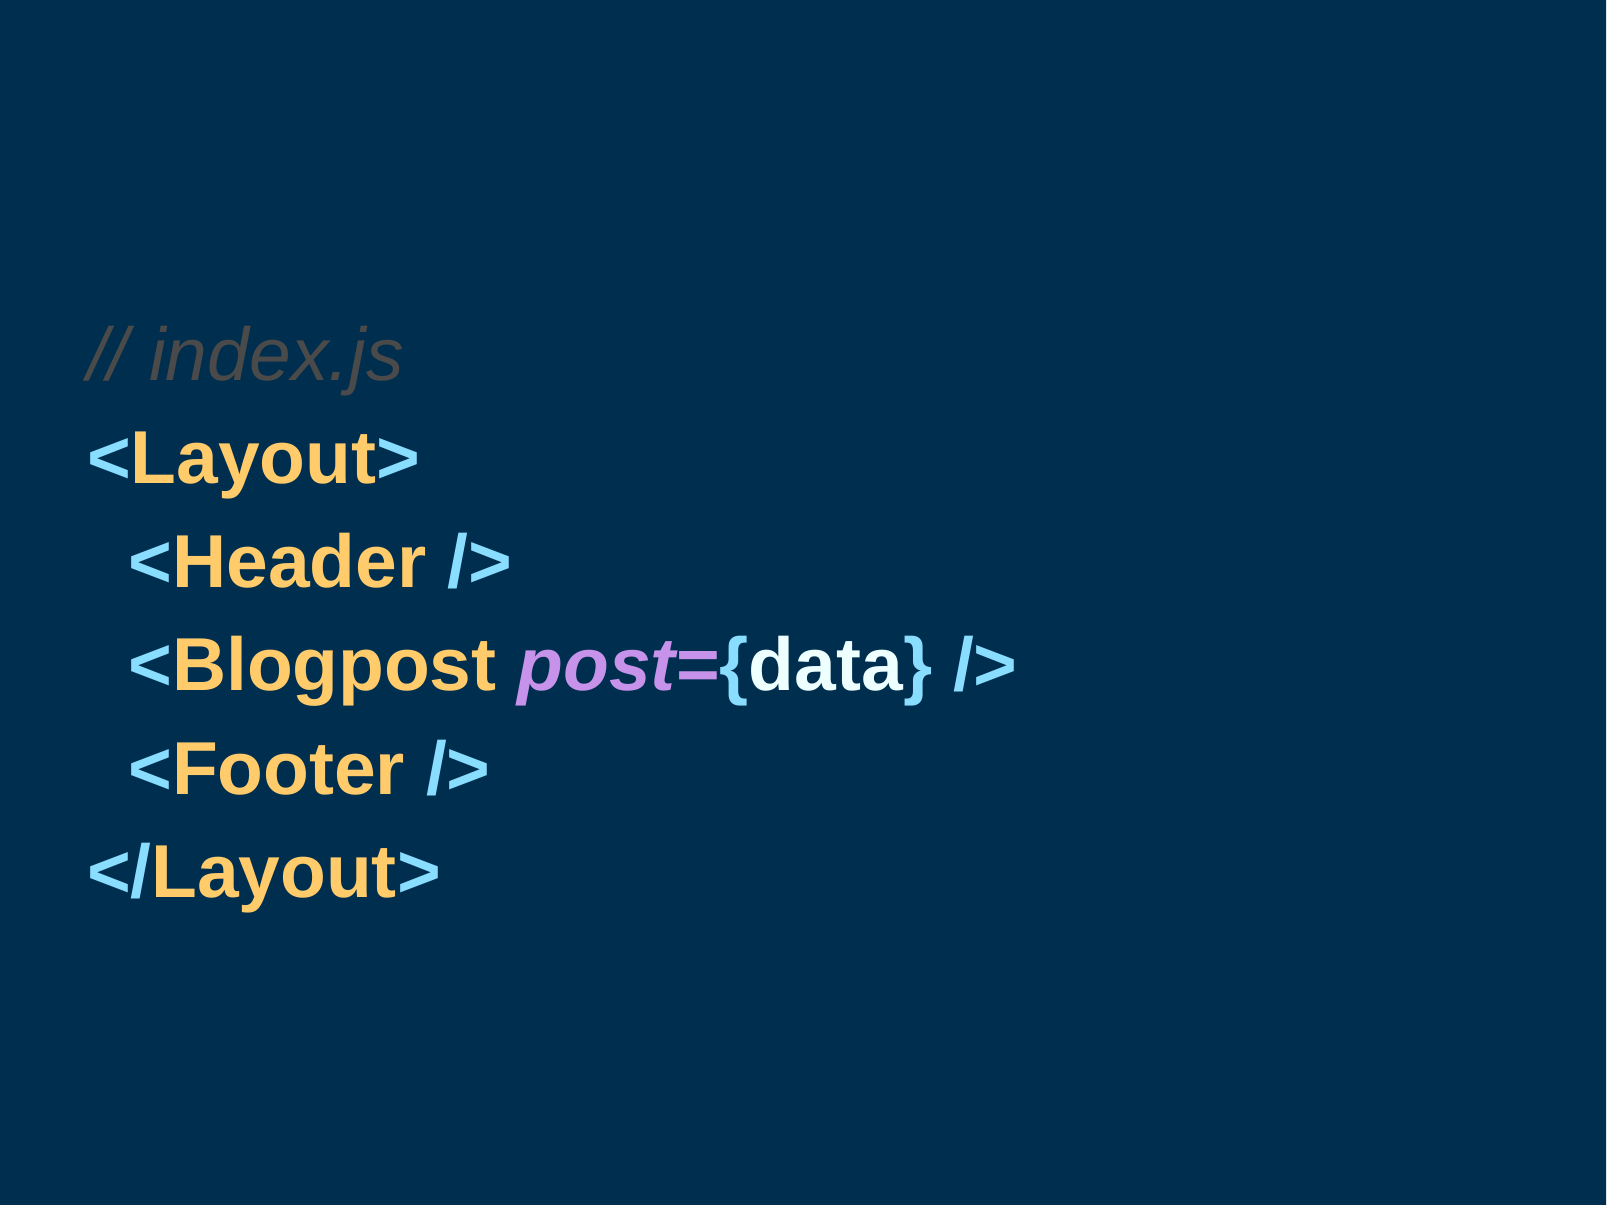

// index.js
 <Layout>
   <Header />
   <Blogpost post={data} />
   <Footer />
 </Layout>